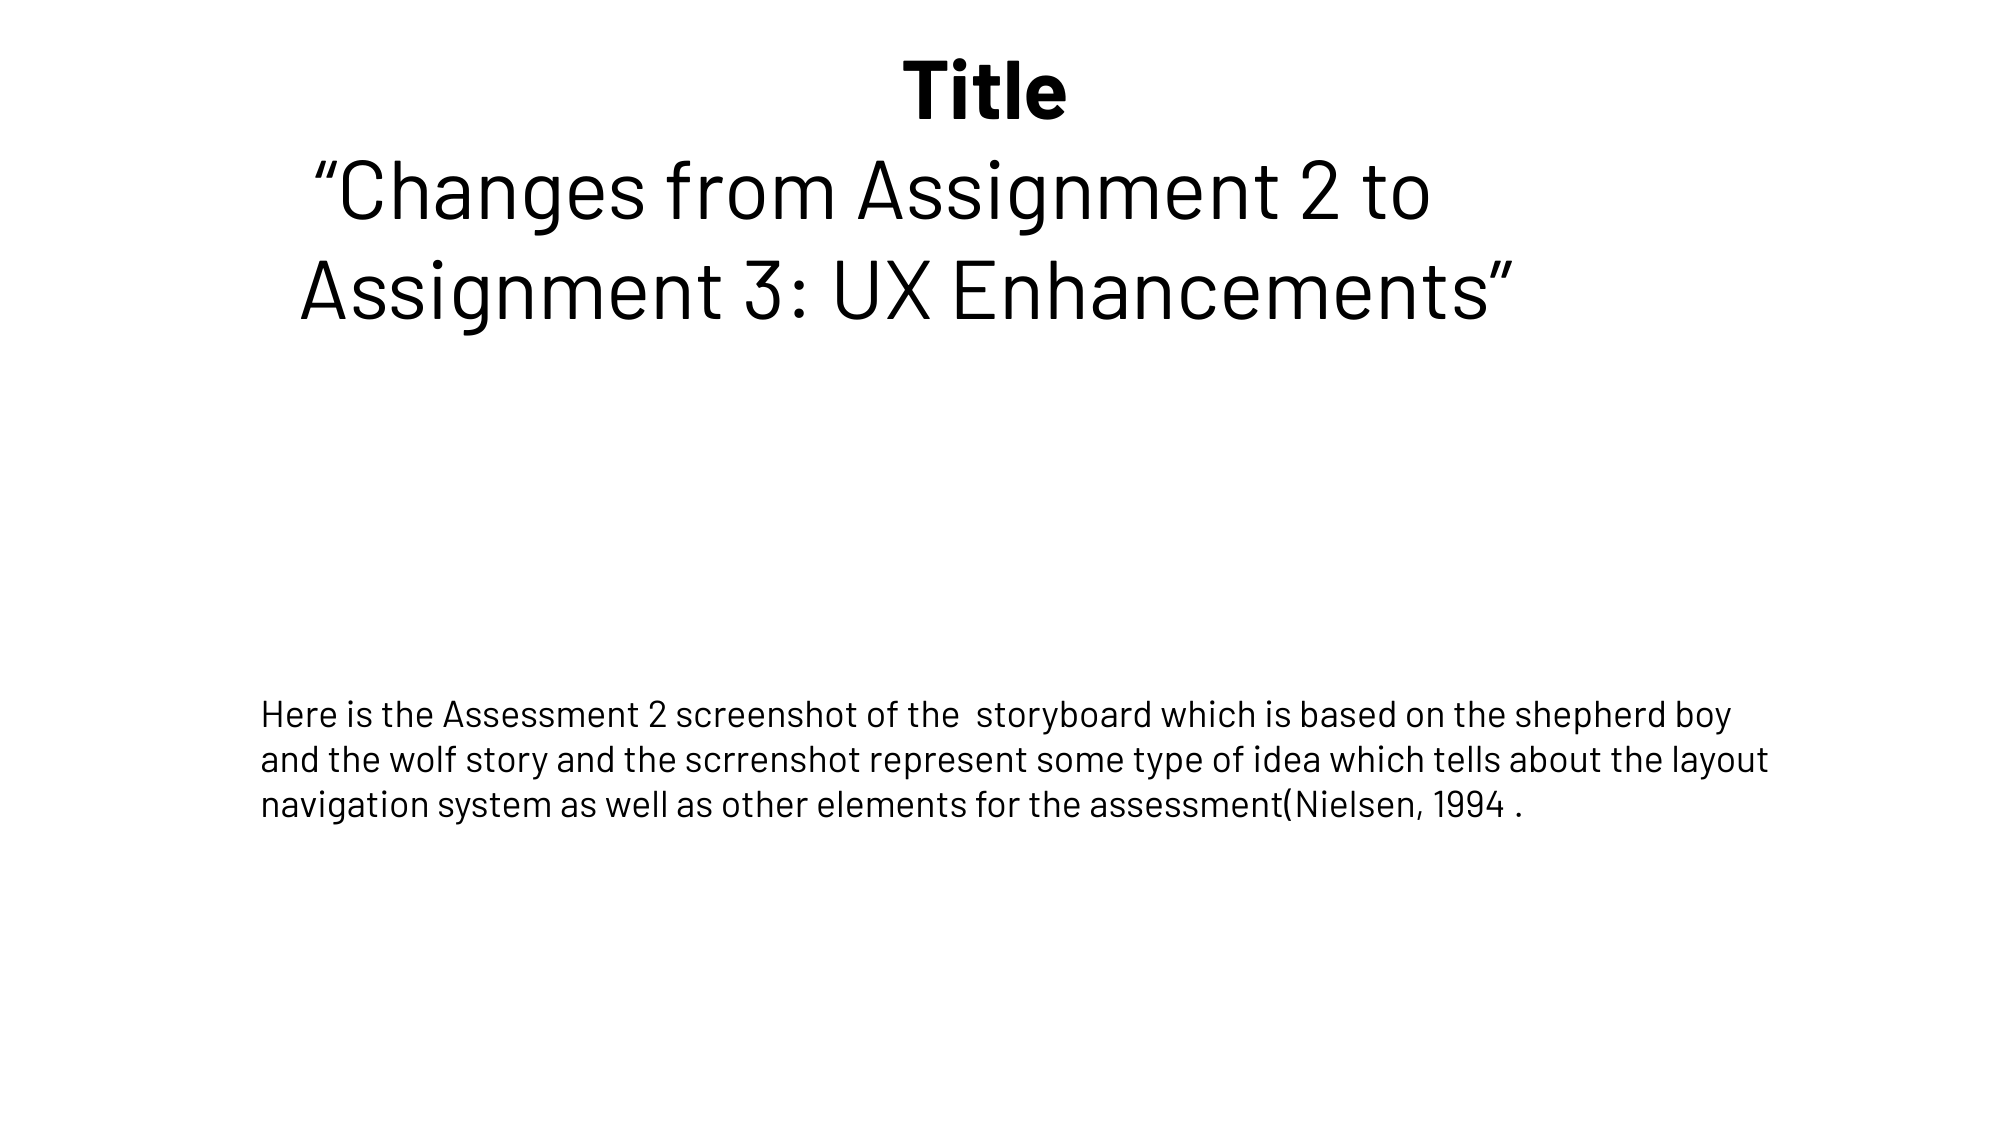

Title
 “Changes from Assignment 2 to Assignment 3: UX Enhancements”
Here is the Assessment 2 screenshot of the  storyboard which is based on the shepherd boy and the wolf story and the scrrenshot represent some type of idea which tells about the layout navigation system as well as other elements for the assessment(Nielsen, 1994 .